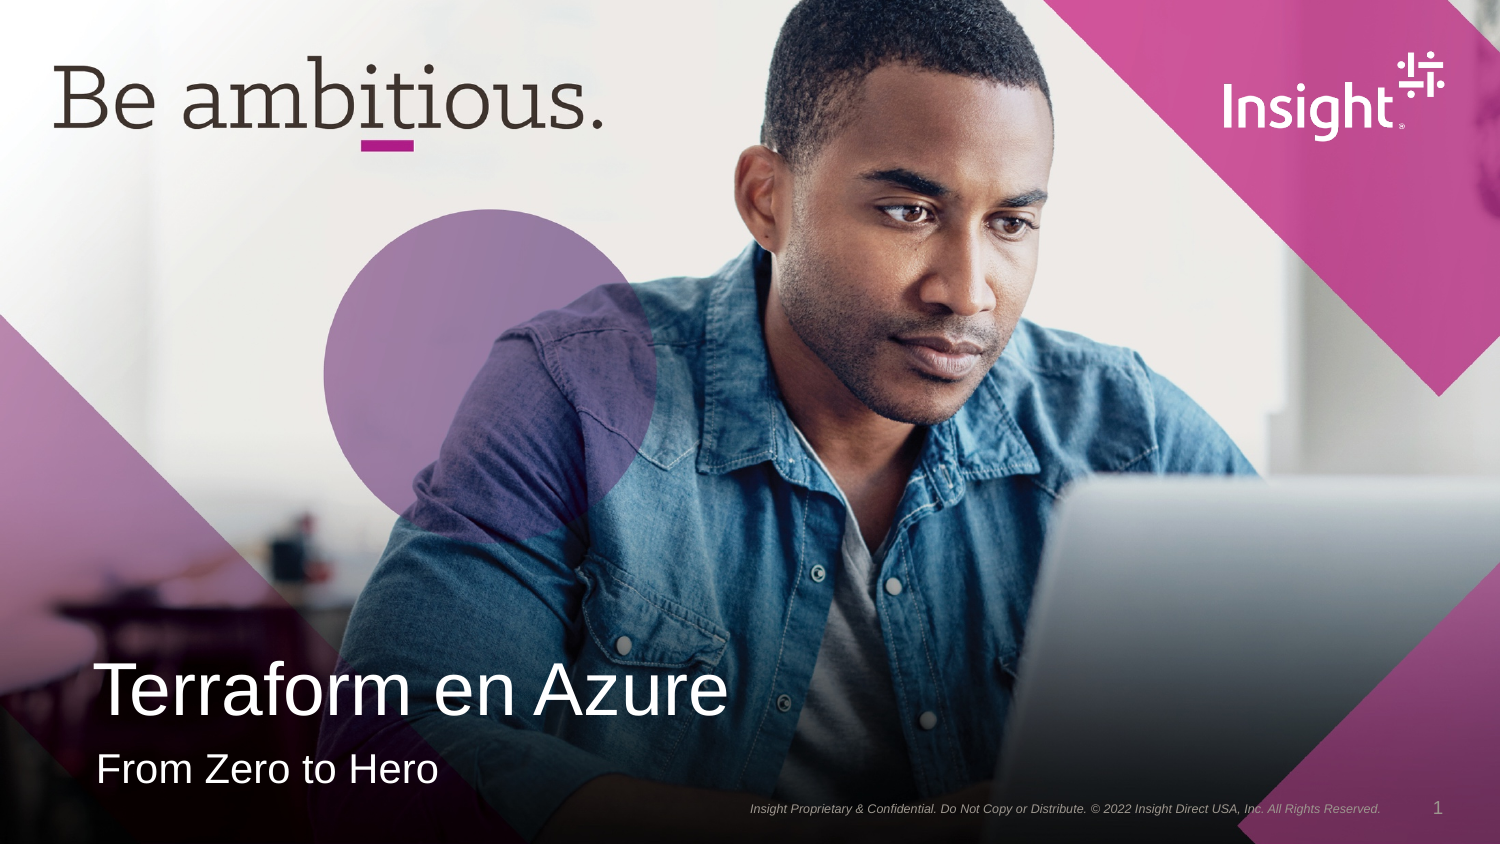

# Terraform en Azure
From Zero to Hero